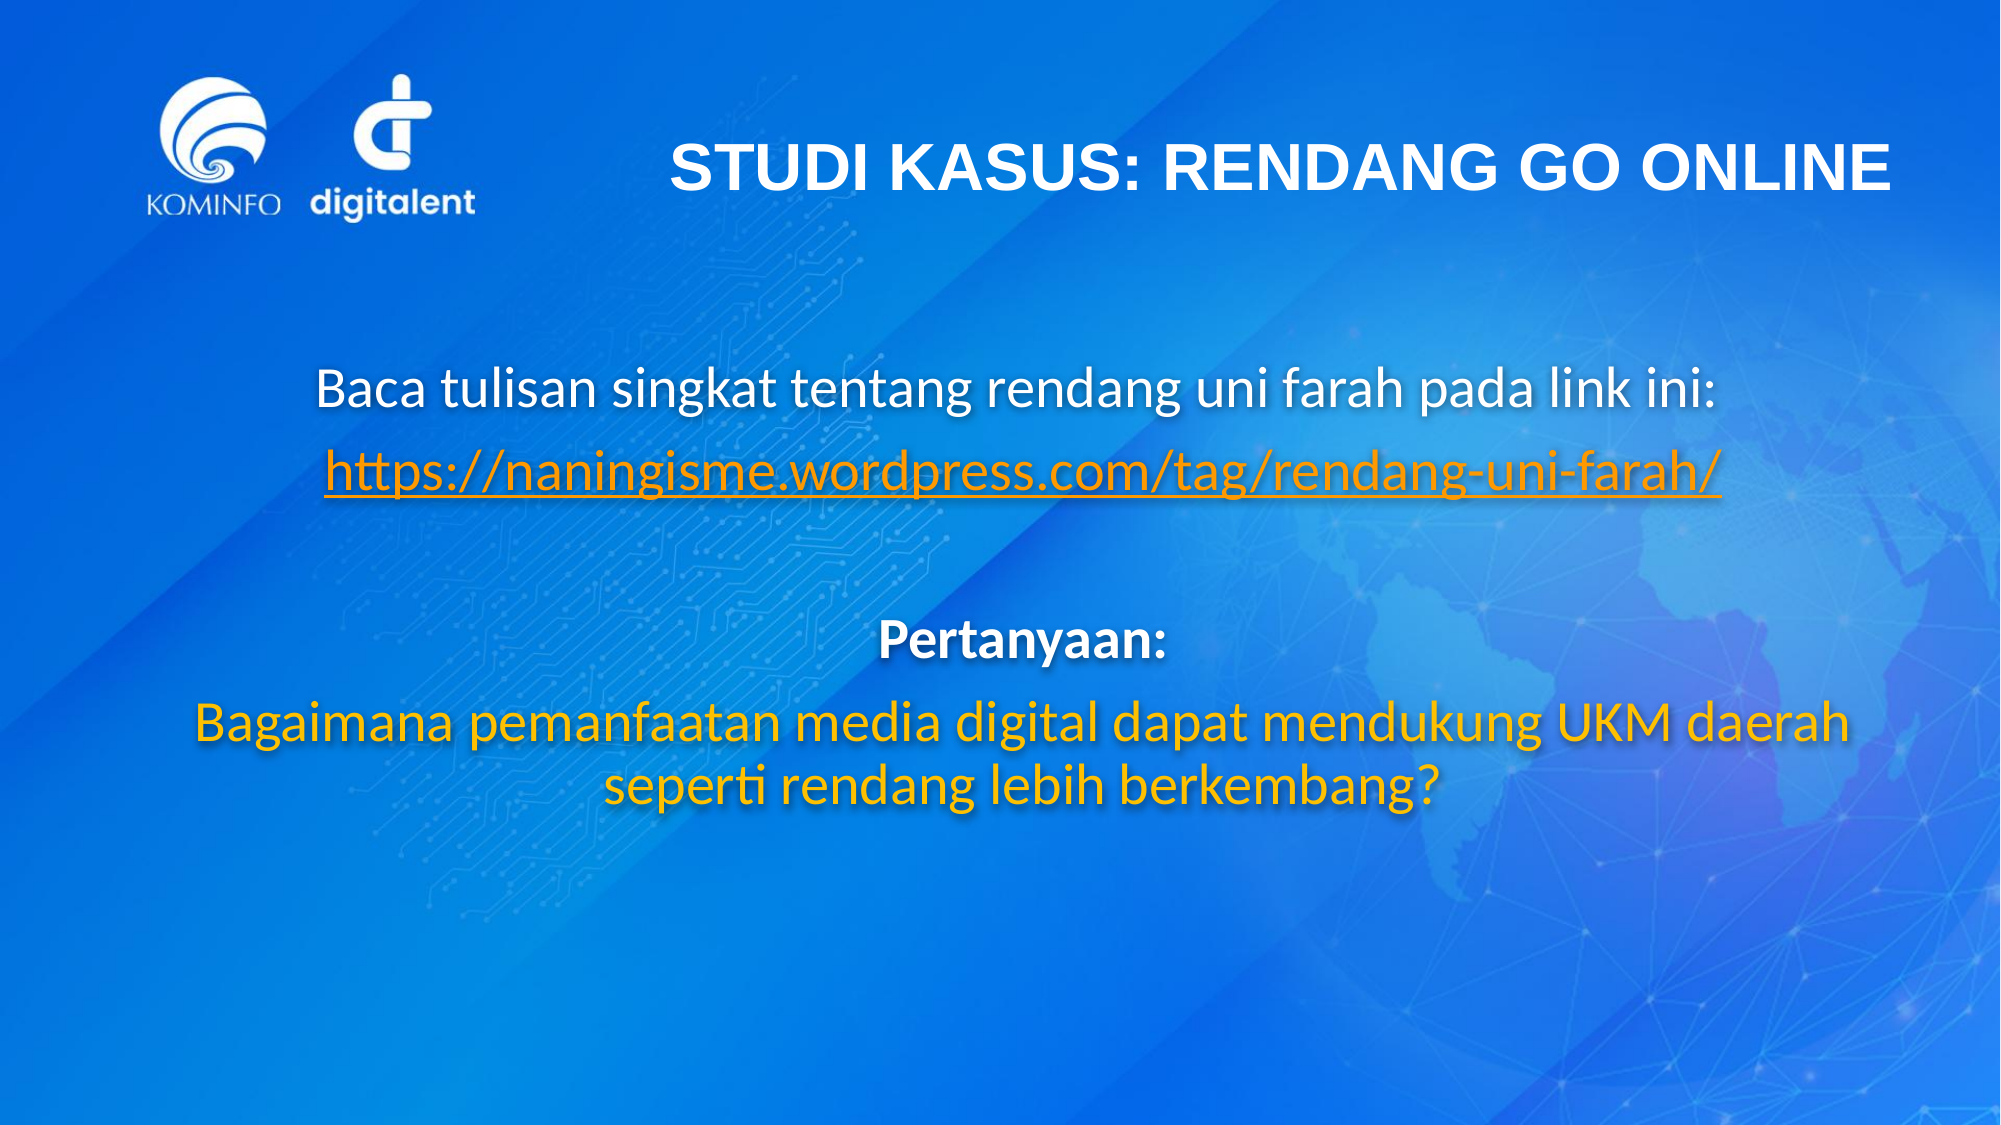

# STUDI KASUS: RENDANG GO ONLINE
Baca tulisan singkat tentang rendang uni farah pada link ini:
https://naningisme.wordpress.com/tag/rendang-uni-farah/

Pertanyaan:
Bagaimana pemanfaatan media digital dapat mendukung UKM daerah seperti rendang lebih berkembang?